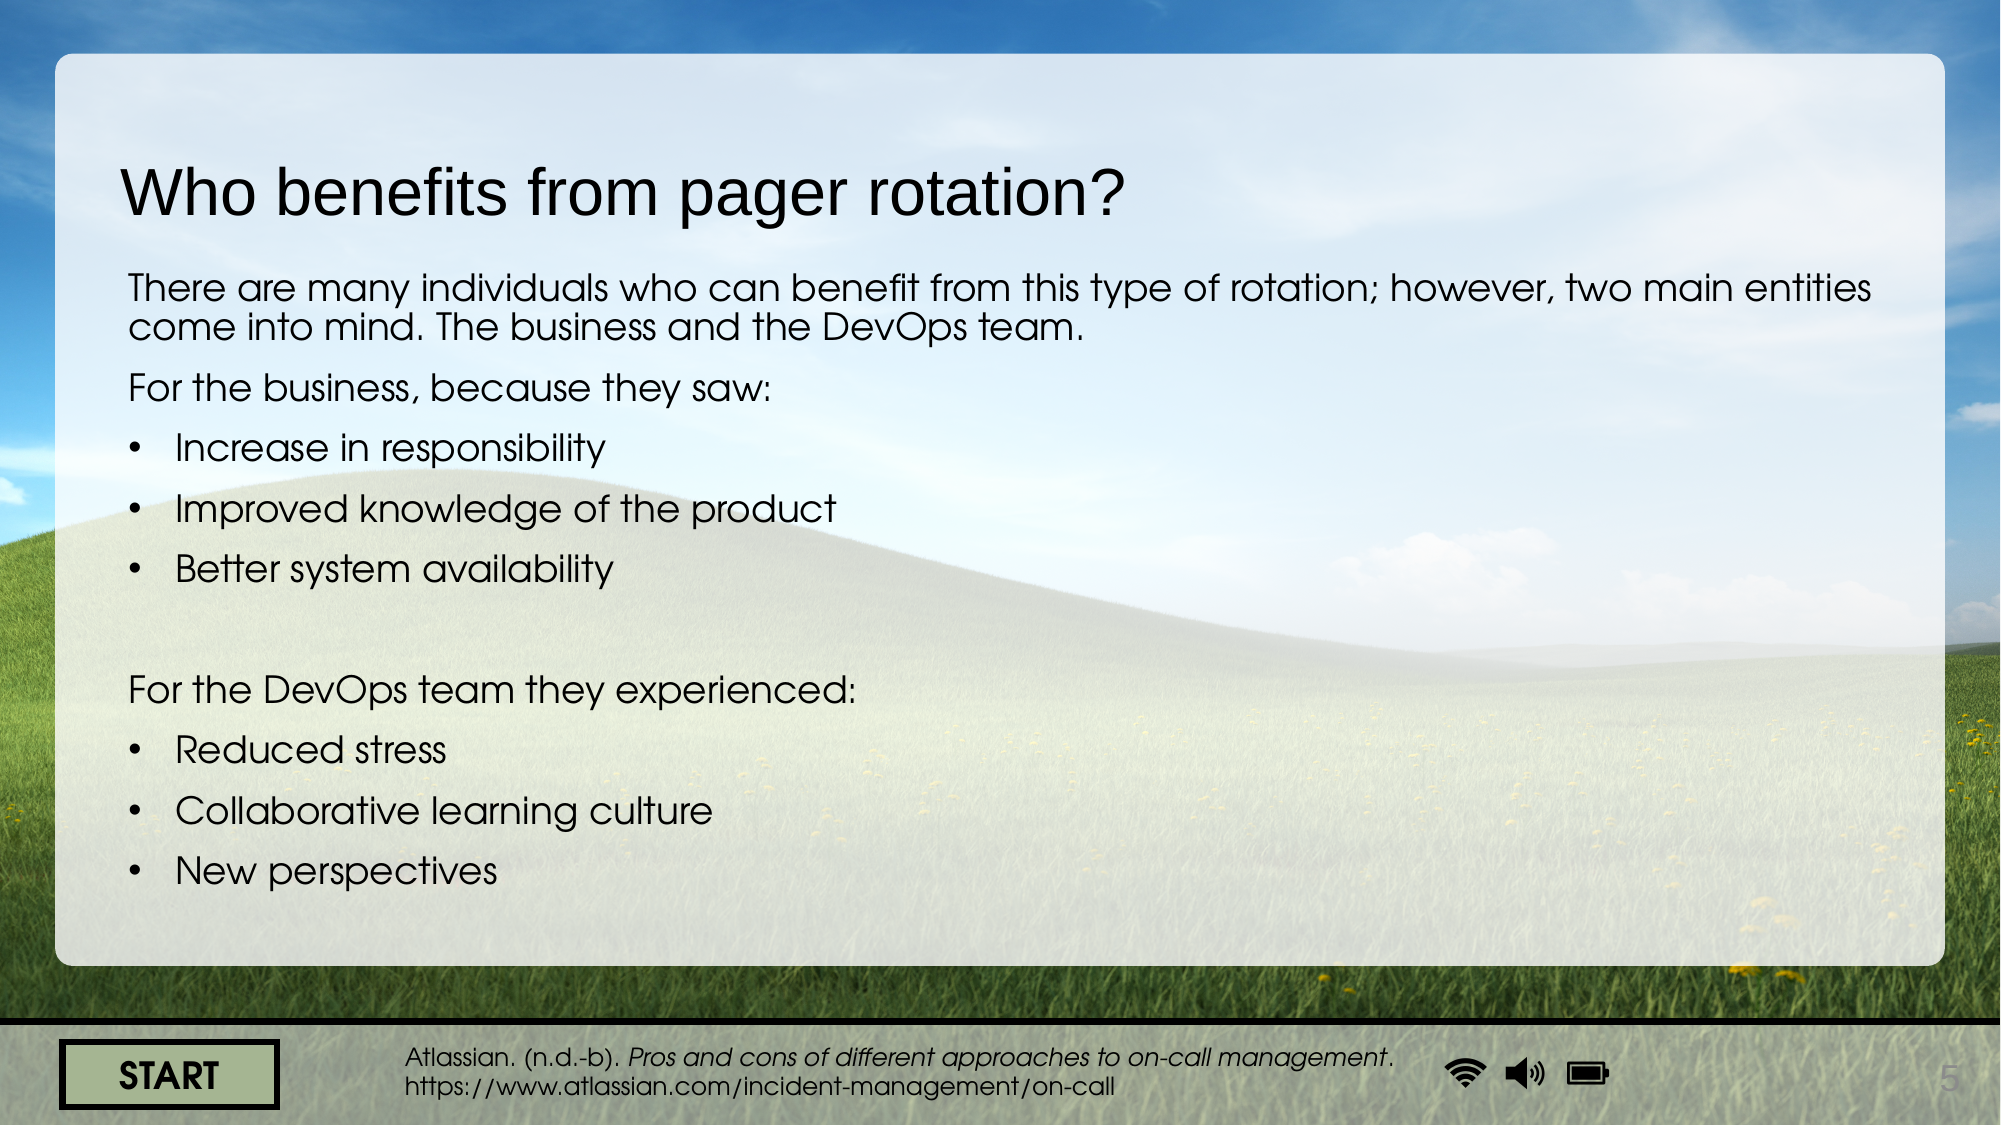

# Who benefits from pager rotation?
There are many individuals who can benefit from this type of rotation; however, two main entities come into mind. The business and the DevOps team.
For the business, because they saw:
Increase in responsibility
Improved knowledge of the product
Better system availability

For the DevOps team they experienced:
Reduced stress
Collaborative learning culture
New perspectives
5
Atlassian. (n.d.-b). Pros and cons of different approaches to on-call management. https://www.atlassian.com/incident-management/on-call